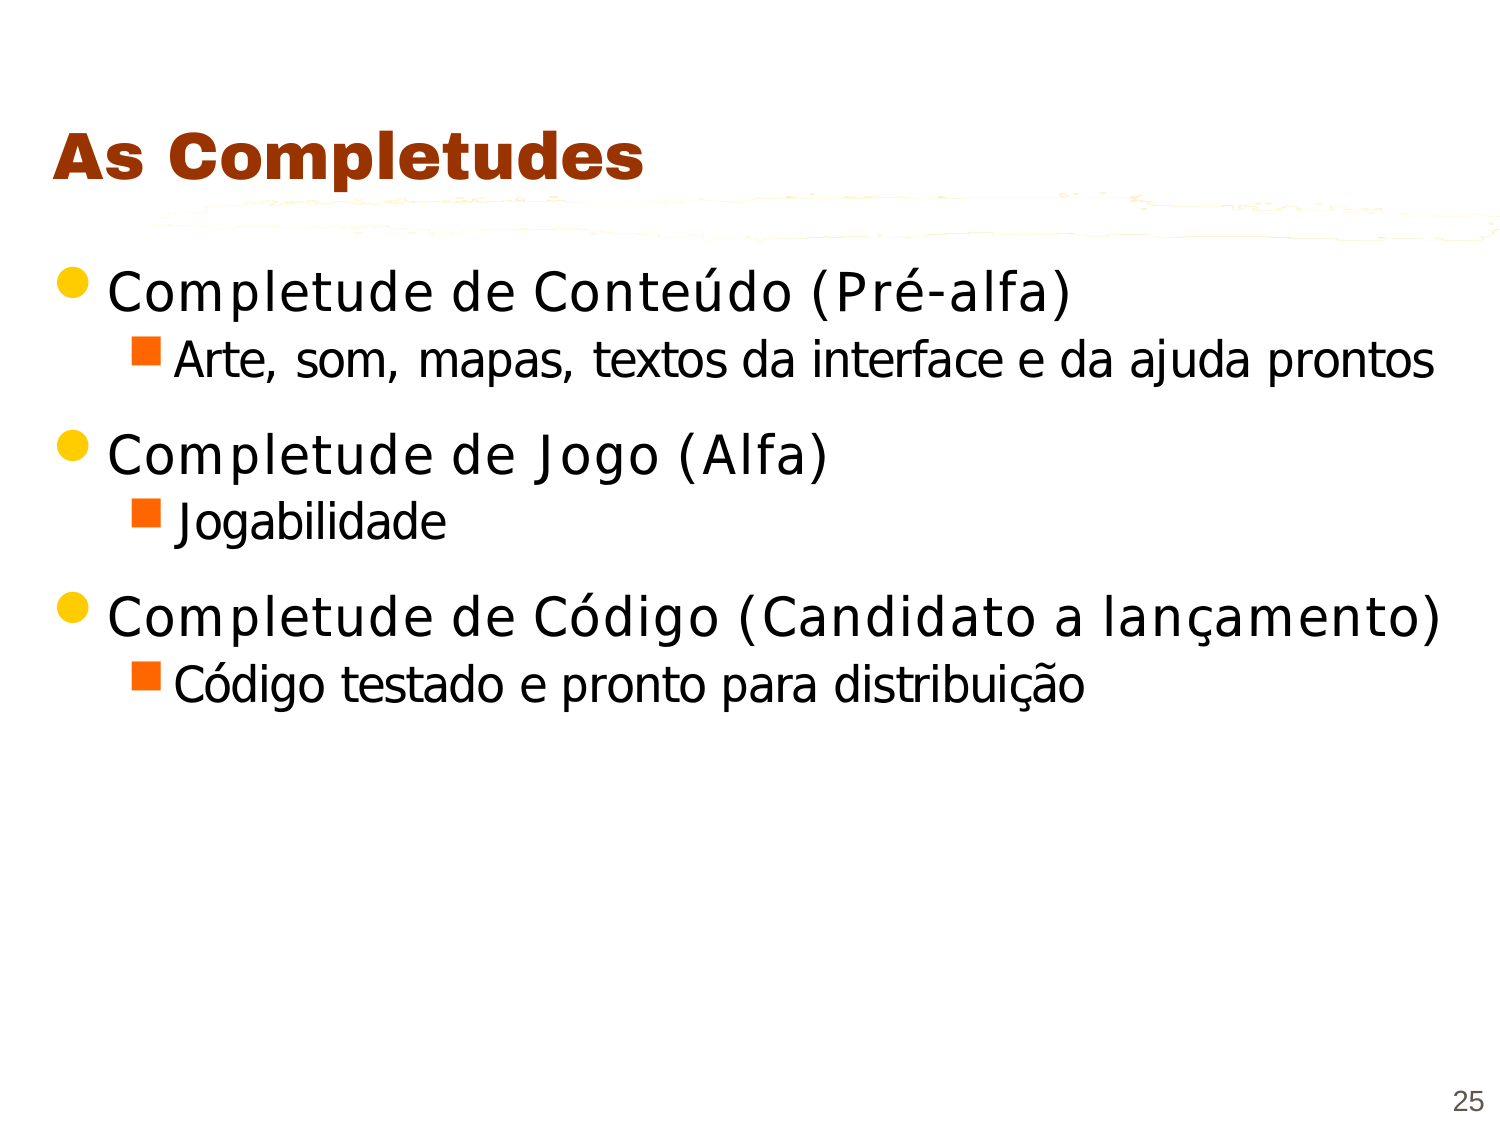

# As Completudes
Completude de Conteúdo (Pré-alfa)
Arte, som, mapas, textos da interface e da ajuda prontos
Completude de Jogo (Alfa)
Jogabilidade
Completude de Código (Candidato a lançamento)
Código testado e pronto para distribuição

25